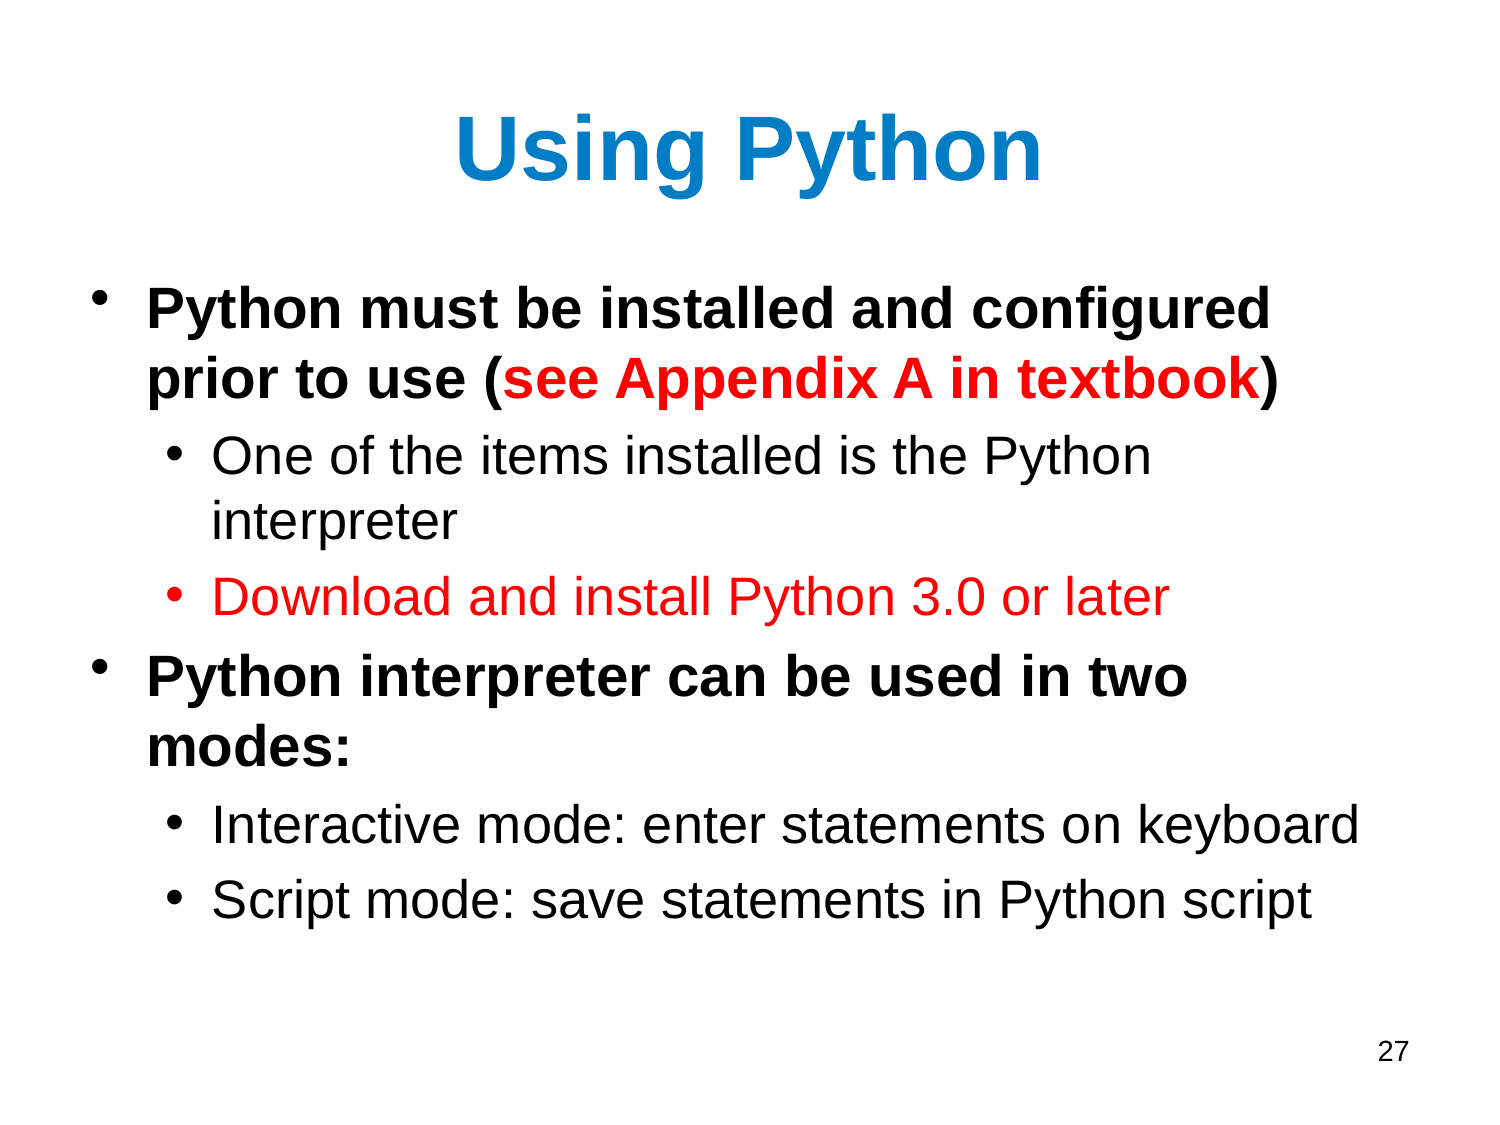

# Using Python
Python must be installed and configured prior to use (see Appendix A in textbook)
One of the items installed is the Python interpreter
Download and install Python 3.0 or later
Python interpreter can be used in two modes:
Interactive mode: enter statements on keyboard
Script mode: save statements in Python script
27